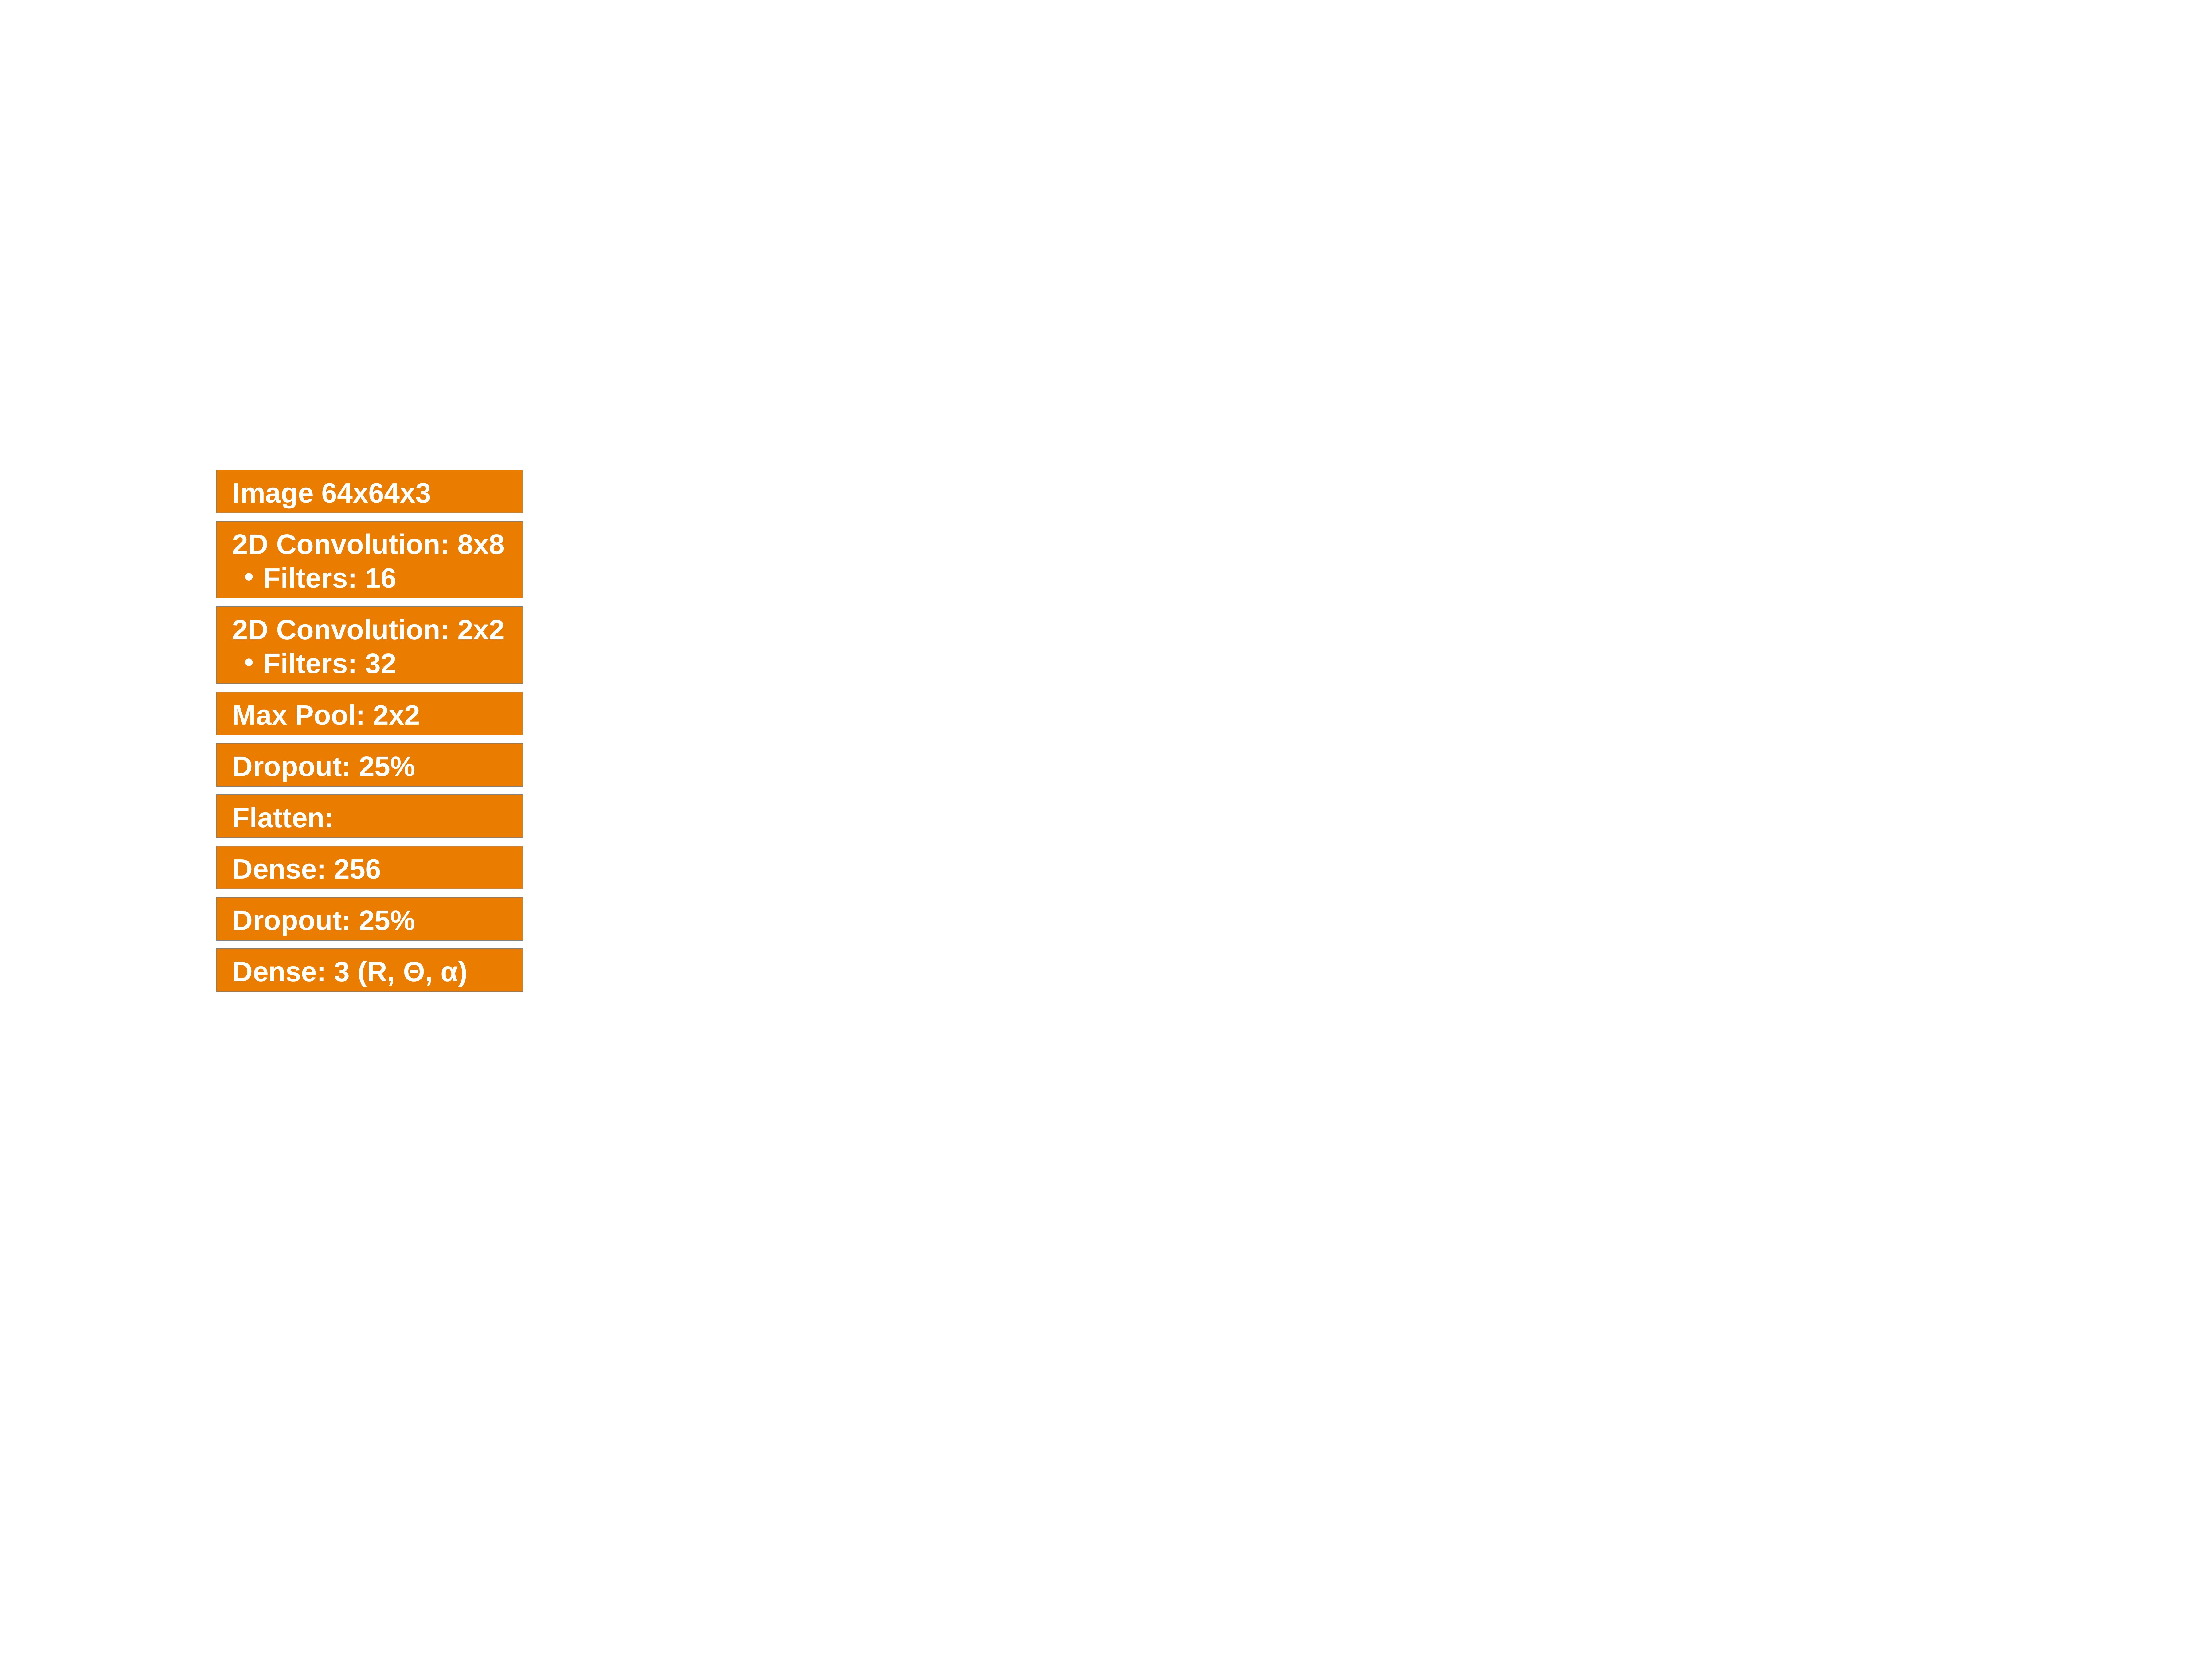

Image 64x64x3
2D Convolution: 8x8
 Filters: 16
2D Convolution: 2x2
 Filters: 32
Max Pool: 2x2
Dropout: 25%
Flatten:
Dense: 256
Dropout: 25%
Dense: 3 (R, Θ, α)